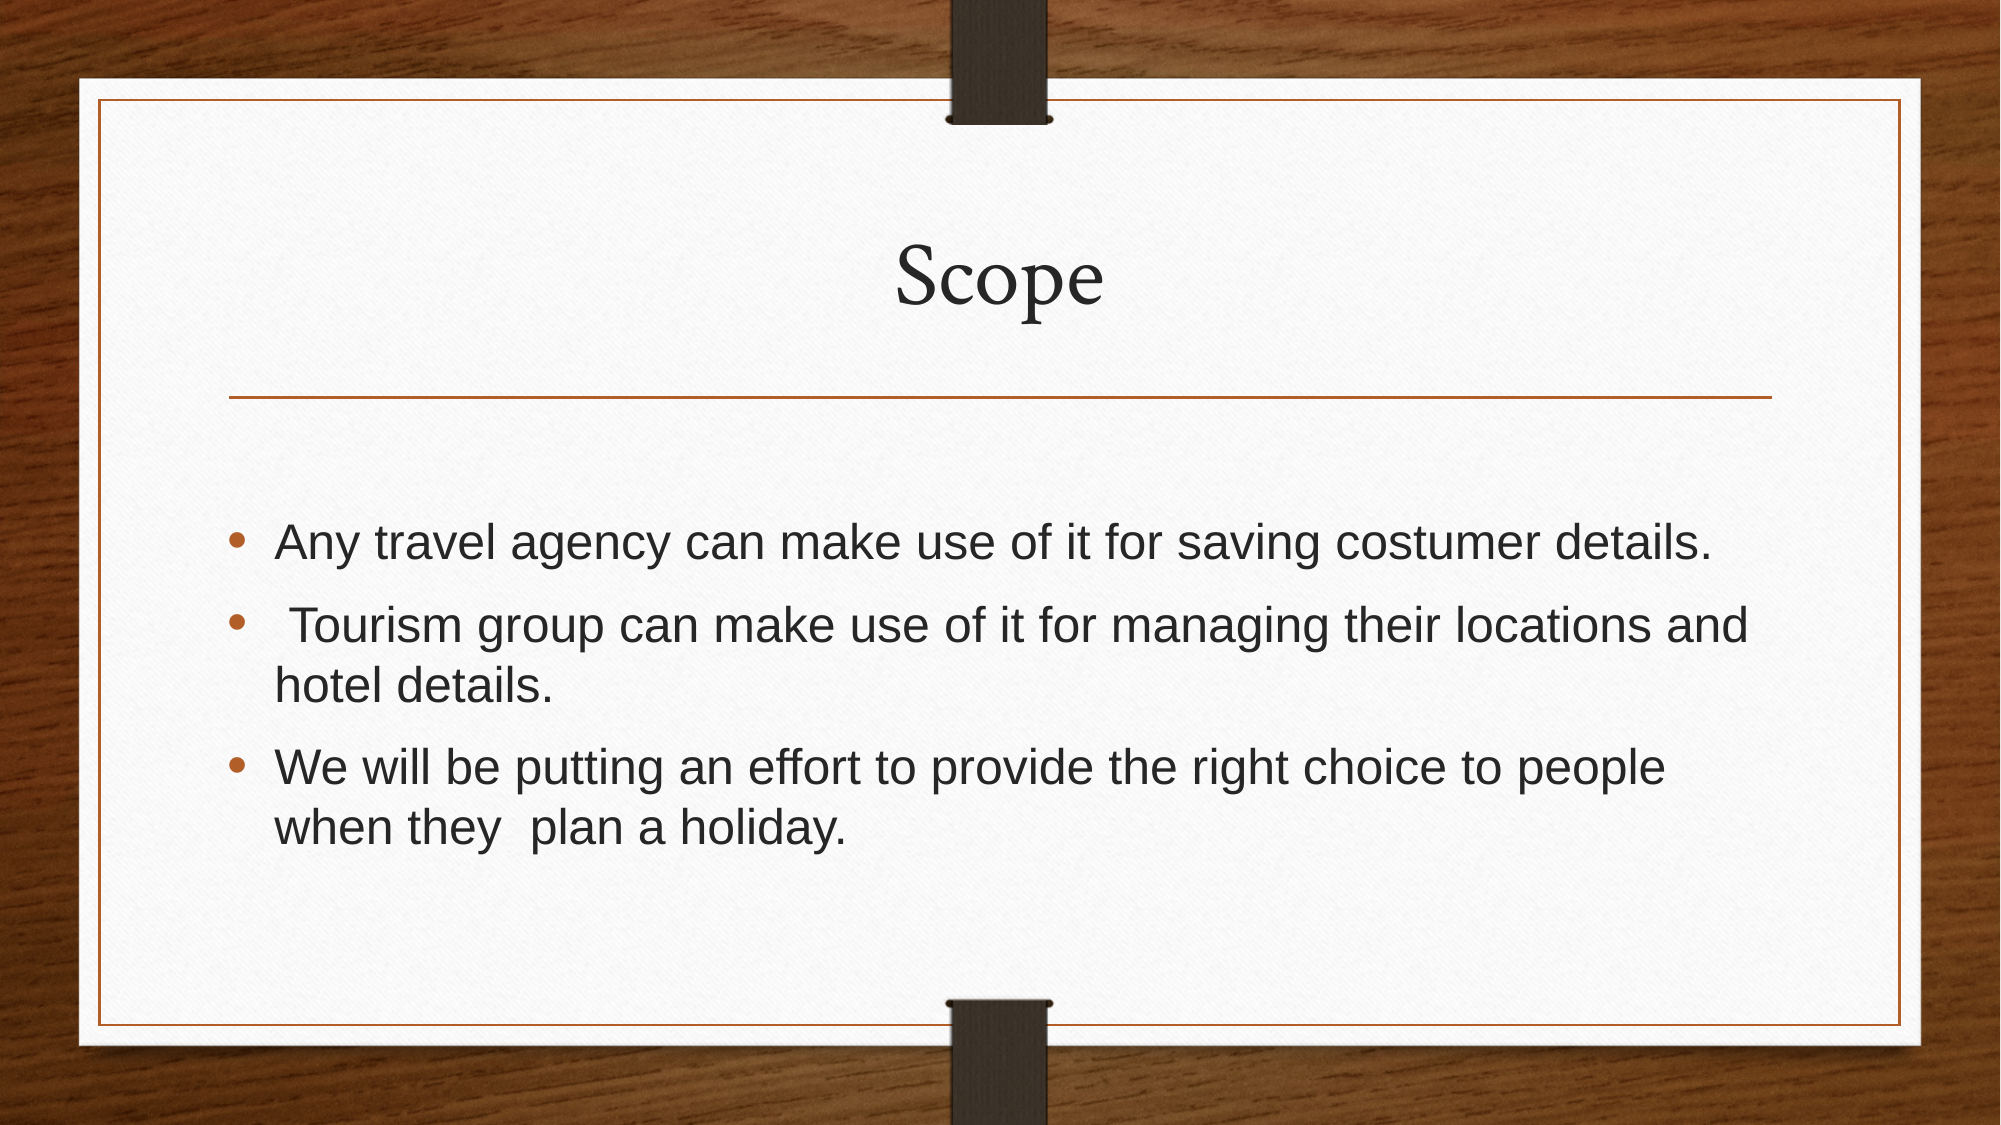

# Scope

Any travel agency can make use of it for saving costumer details.
 Tourism group can make use of it for managing their locations and hotel details.
We will be putting an effort to provide the right choice to people when they  plan a holiday.